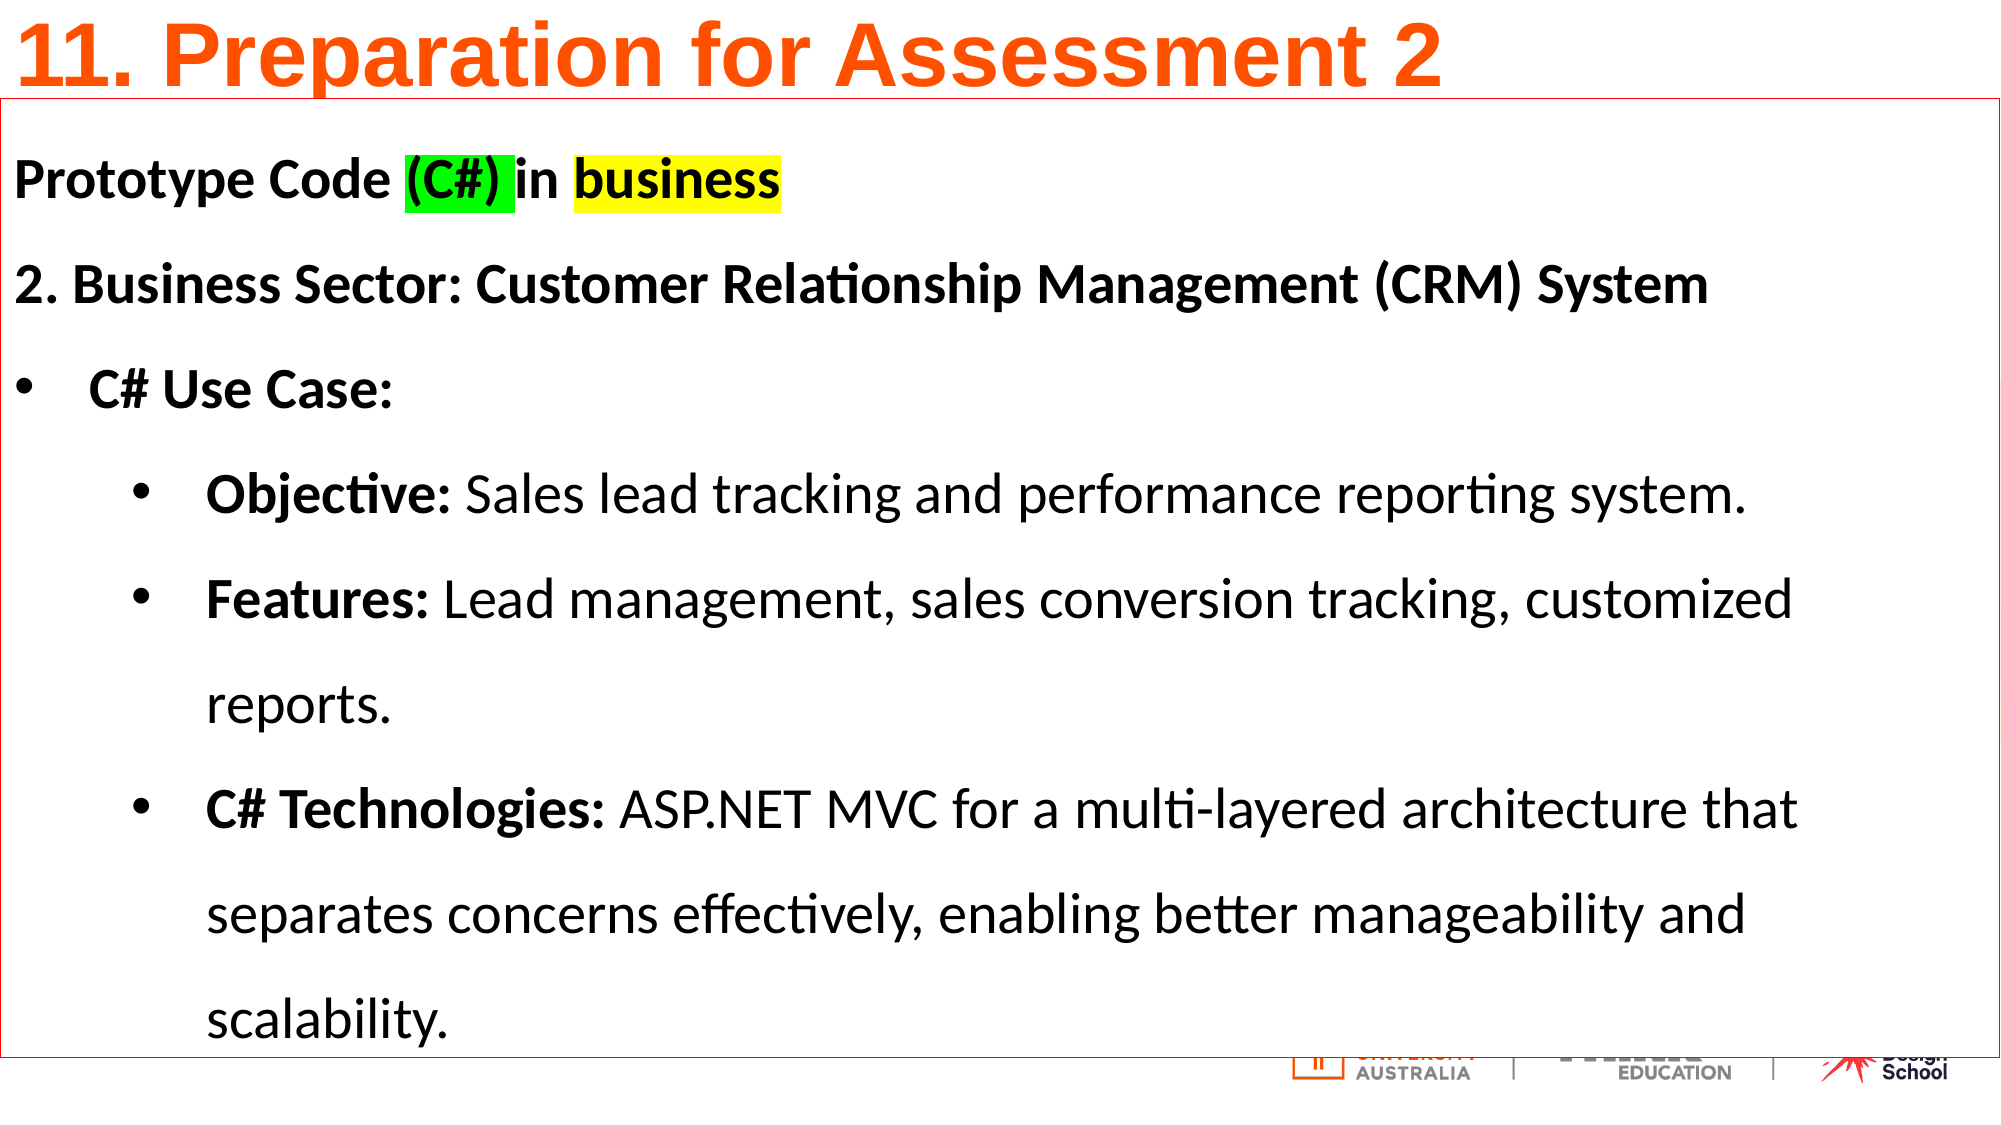

# 11. Preparation for Assessment 2
Prototype Code (C#) in business
2. Business Sector: Customer Relationship Management (CRM) System
C# Use Case:
Objective: Sales lead tracking and performance reporting system.
Features: Lead management, sales conversion tracking, customized reports.
C# Technologies: ASP.NET MVC for a multi-layered architecture that separates concerns effectively, enabling better manageability and scalability.